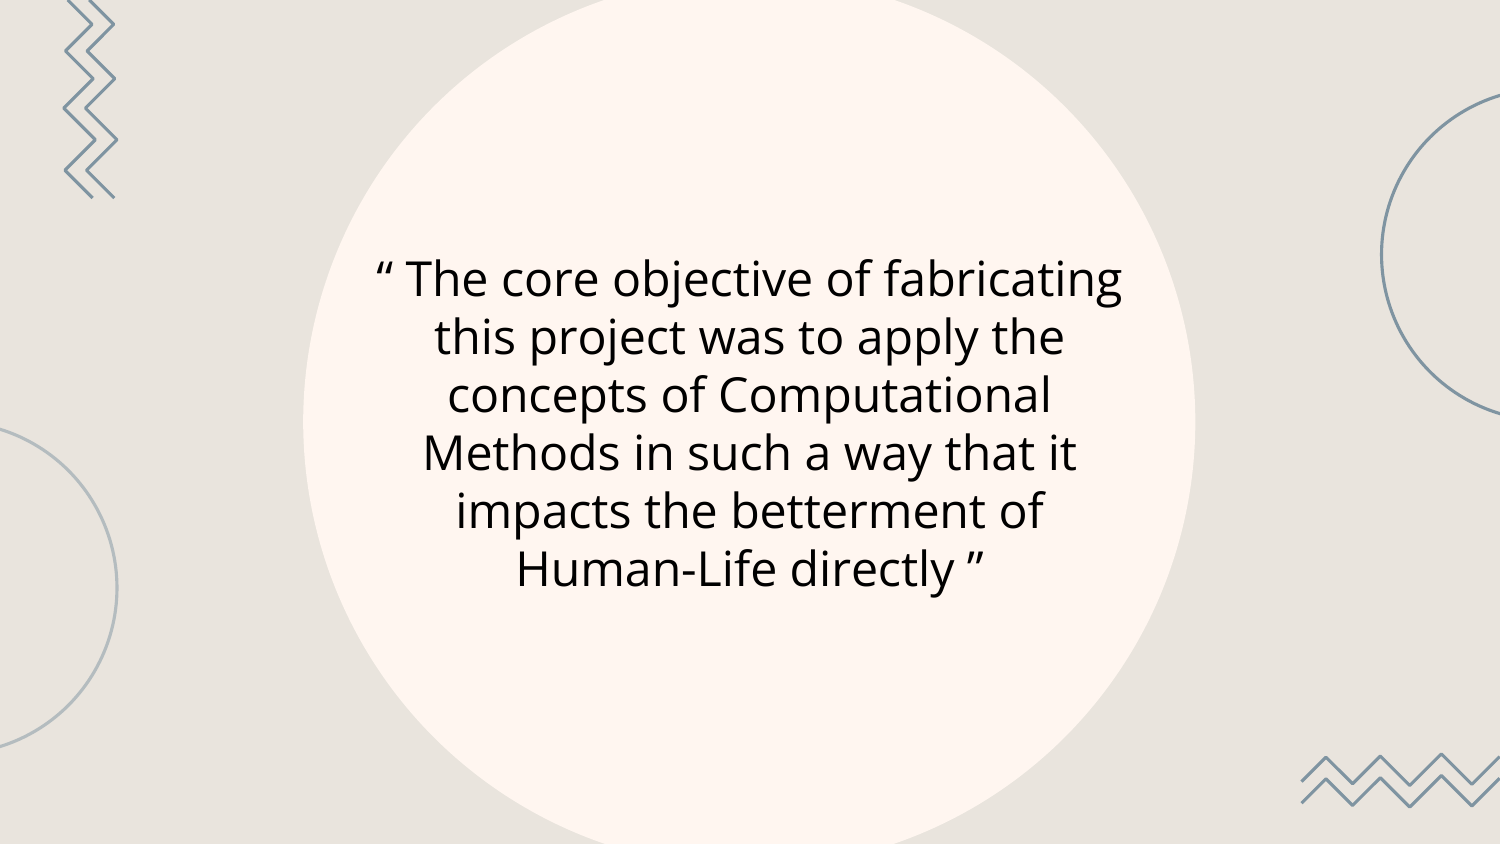

# “ The core objective of fabricating this project was to apply the concepts of Computational Methods in such a way that it impacts the betterment of Human-Life directly ”